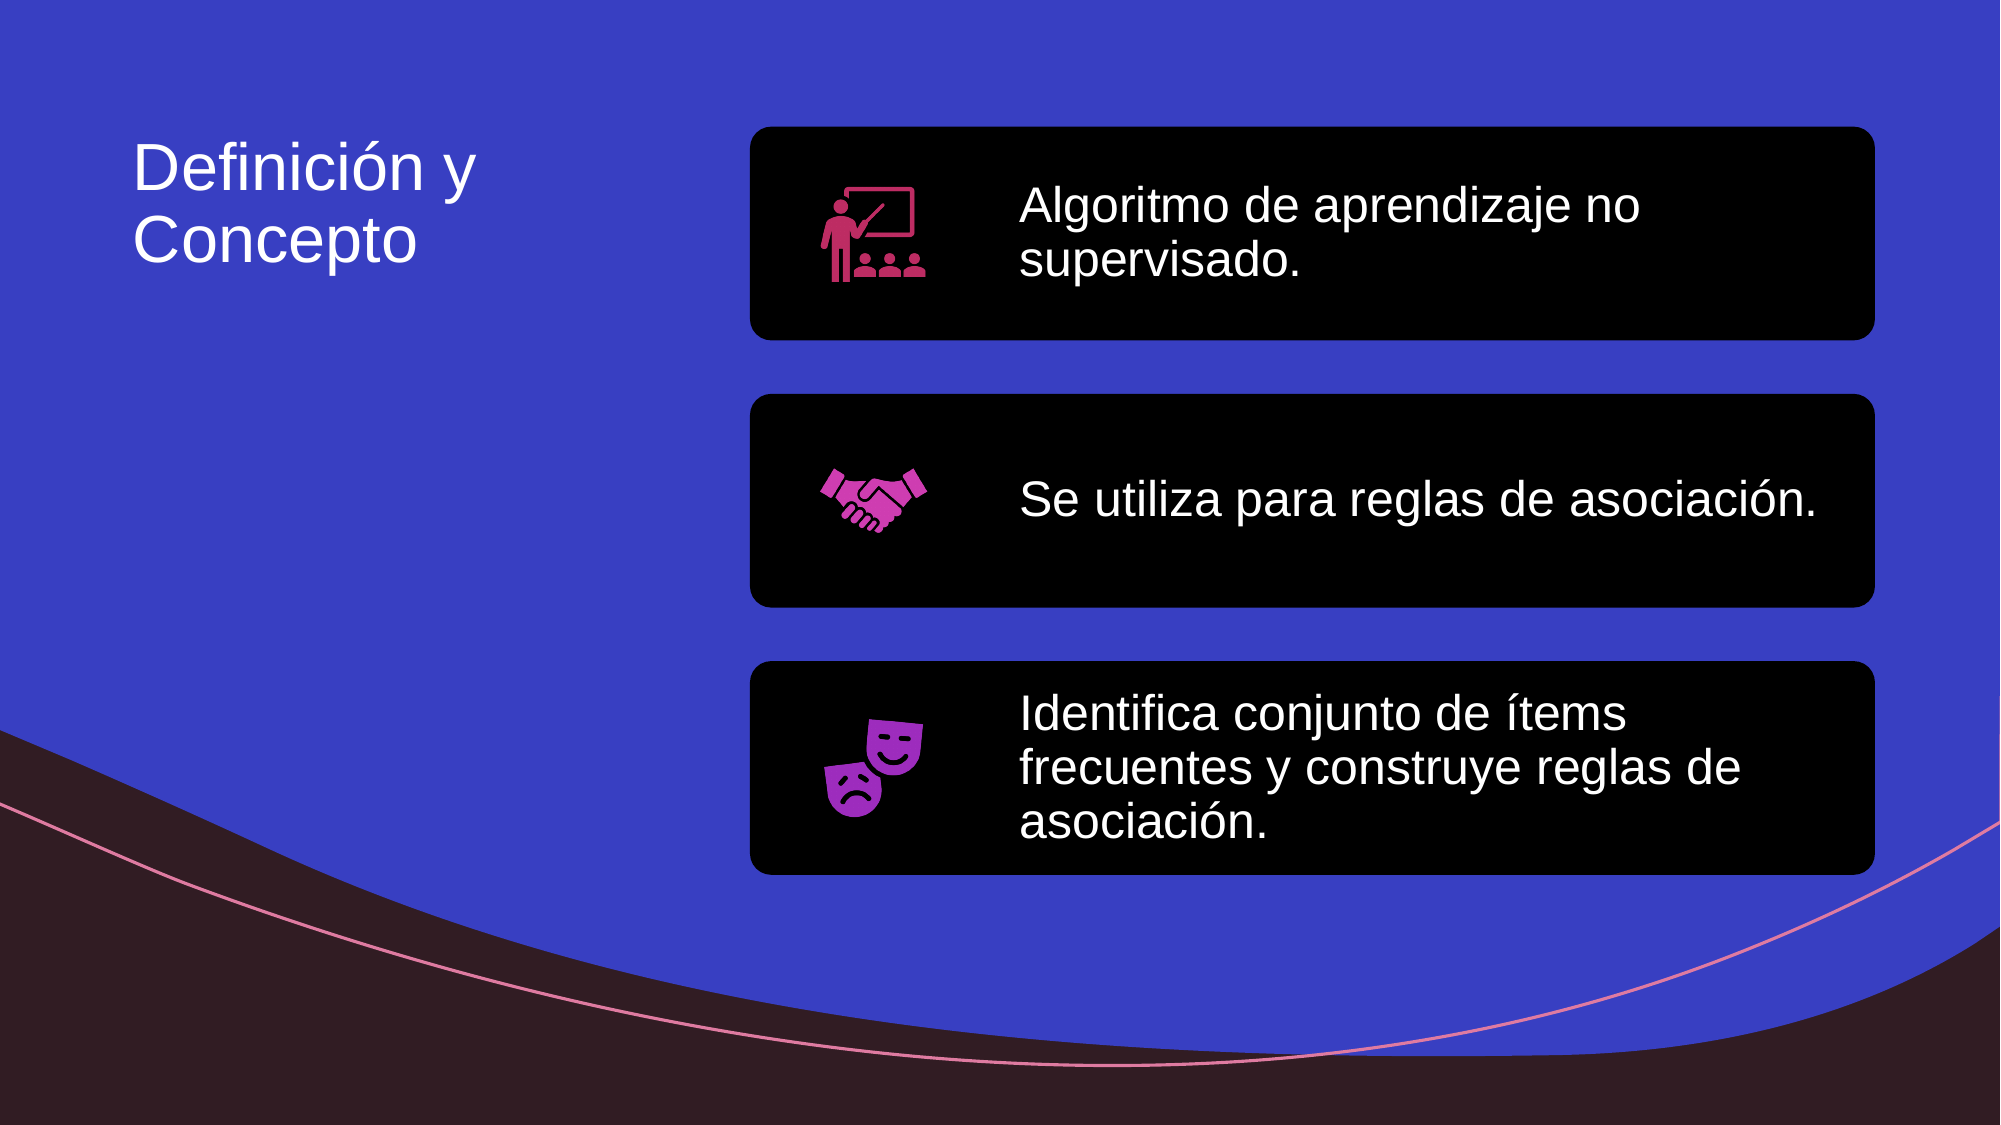

# Definición y Concepto
Algoritmo de aprendizaje no supervisado.
Se utiliza para reglas de asociación.
Identifica conjunto de ítems frecuentes y construye reglas de asociación.